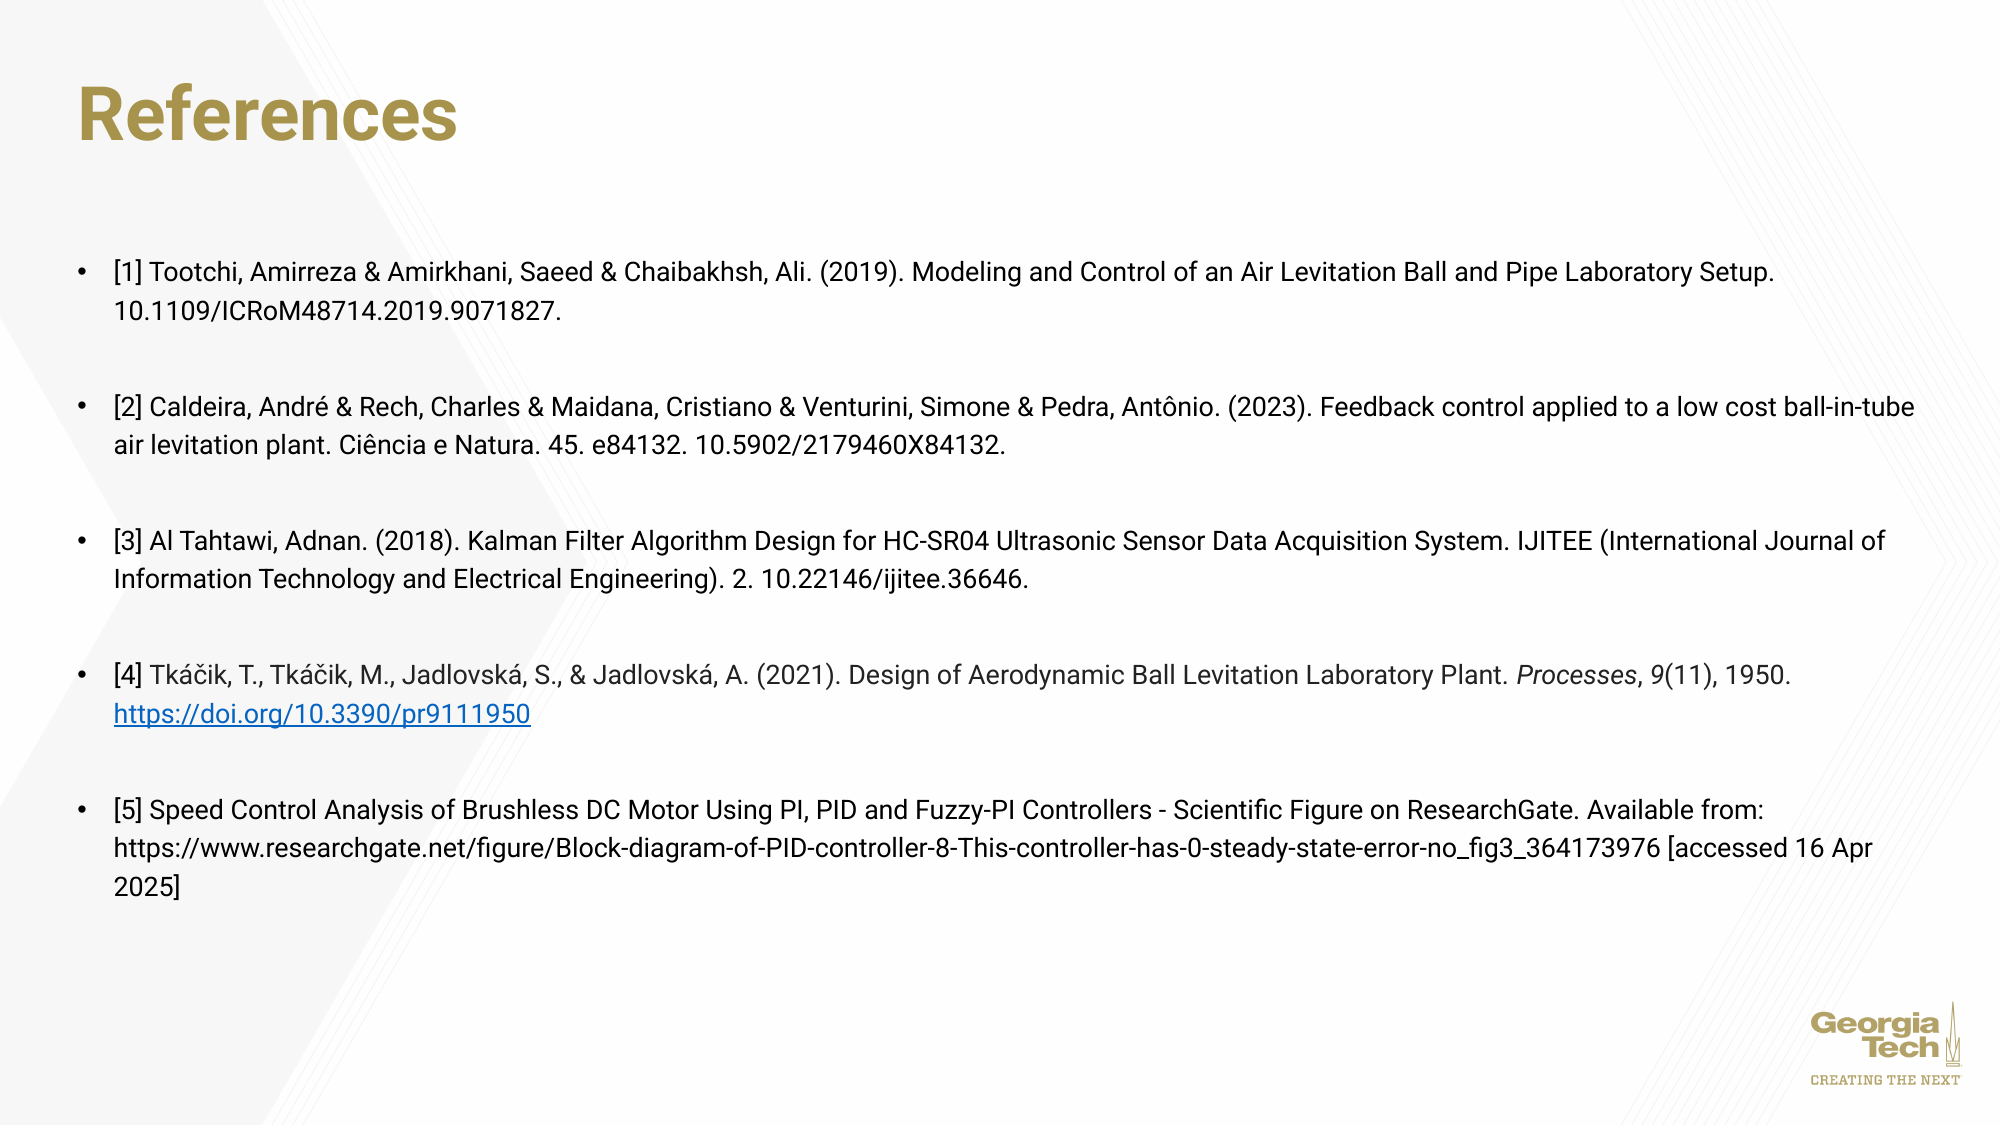

# References

[1] Tootchi, Amirreza & Amirkhani, Saeed & Chaibakhsh, Ali. (2019). Modeling and Control of an Air Levitation Ball and Pipe Laboratory Setup. 10.1109/ICRoM48714.2019.9071827.

[2] Caldeira, André & Rech, Charles & Maidana, Cristiano & Venturini, Simone & Pedra, Antônio. (2023). Feedback control applied to a low cost ball-in-tube air levitation plant. Ciência e Natura. 45. e84132. 10.5902/2179460X84132.

[3] Al Tahtawi, Adnan. (2018). Kalman Filter Algorithm Design for HC-SR04 Ultrasonic Sensor Data Acquisition System. IJITEE (International Journal of Information Technology and Electrical Engineering). 2. 10.22146/ijitee.36646.

[4] Tkáčik, T., Tkáčik, M., Jadlovská, S., & Jadlovská, A. (2021). Design of Aerodynamic Ball Levitation Laboratory Plant. Processes, 9(11), 1950. https://doi.org/10.3390/pr9111950

[5] Speed Control Analysis of Brushless DC Motor Using PI, PID and Fuzzy-PI Controllers - Scientific Figure on ResearchGate. Available from: https://www.researchgate.net/figure/Block-diagram-of-PID-controller-8-This-controller-has-0-steady-state-error-no_fig3_364173976 [accessed 16 Apr 2025]